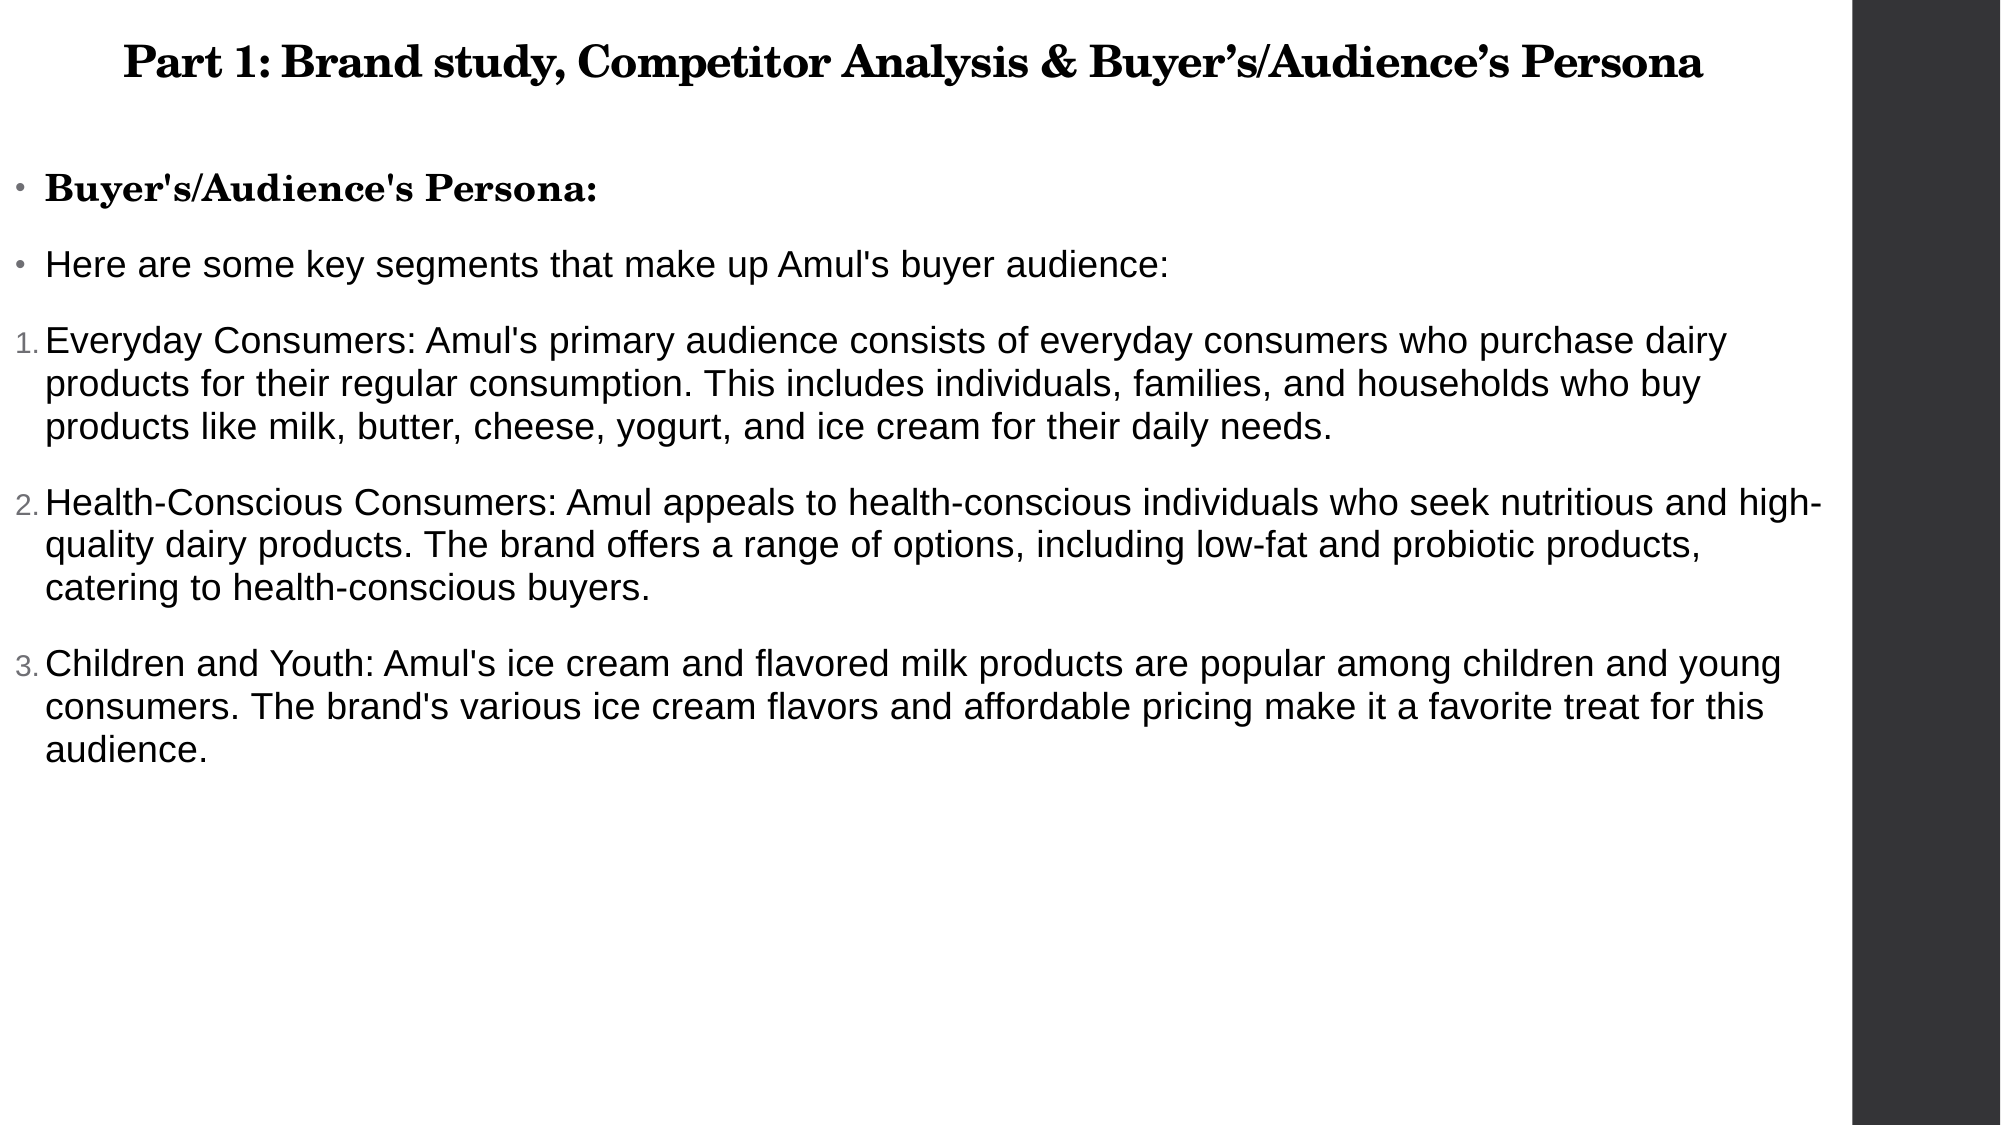

# Part 1: Brand study, Competitor Analysis & Buyer’s/Audience’s Persona
Buyer's/Audience's Persona:
Here are some key segments that make up Amul's buyer audience:
Everyday Consumers: Amul's primary audience consists of everyday consumers who purchase dairy products for their regular consumption. This includes individuals, families, and households who buy products like milk, butter, cheese, yogurt, and ice cream for their daily needs.
Health-Conscious Consumers: Amul appeals to health-conscious individuals who seek nutritious and high-quality dairy products. The brand offers a range of options, including low-fat and probiotic products, catering to health-conscious buyers.
Children and Youth: Amul's ice cream and flavored milk products are popular among children and young consumers. The brand's various ice cream flavors and affordable pricing make it a favorite treat for this audience.